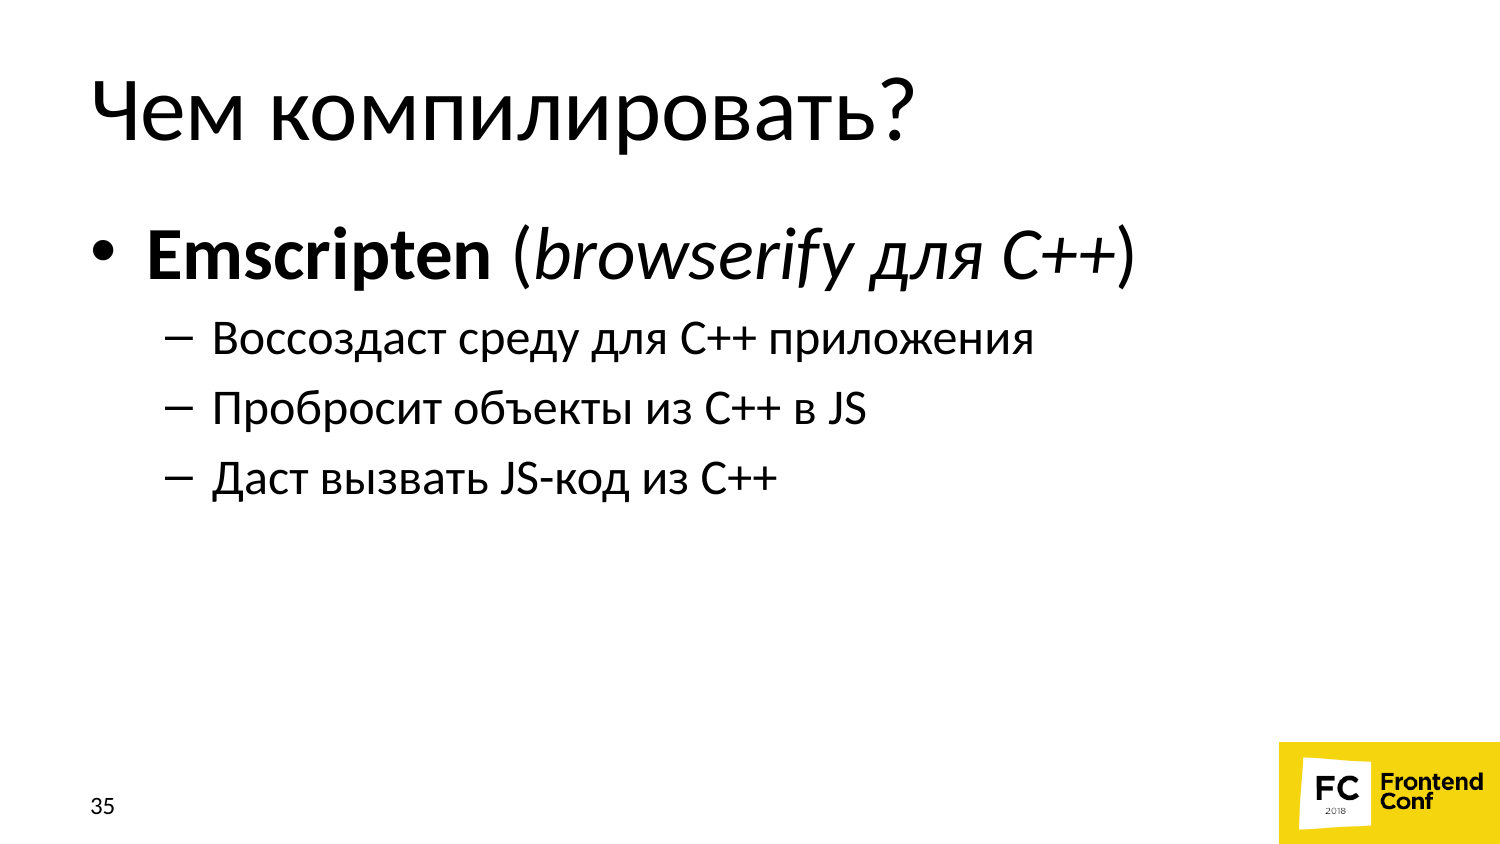

# Чем компилировать?
Emscripten (browserify для C++)
Воссоздаст среду для C++ приложения
Пробросит объекты из C++ в JS
Даст вызвать JS-код из C++

35